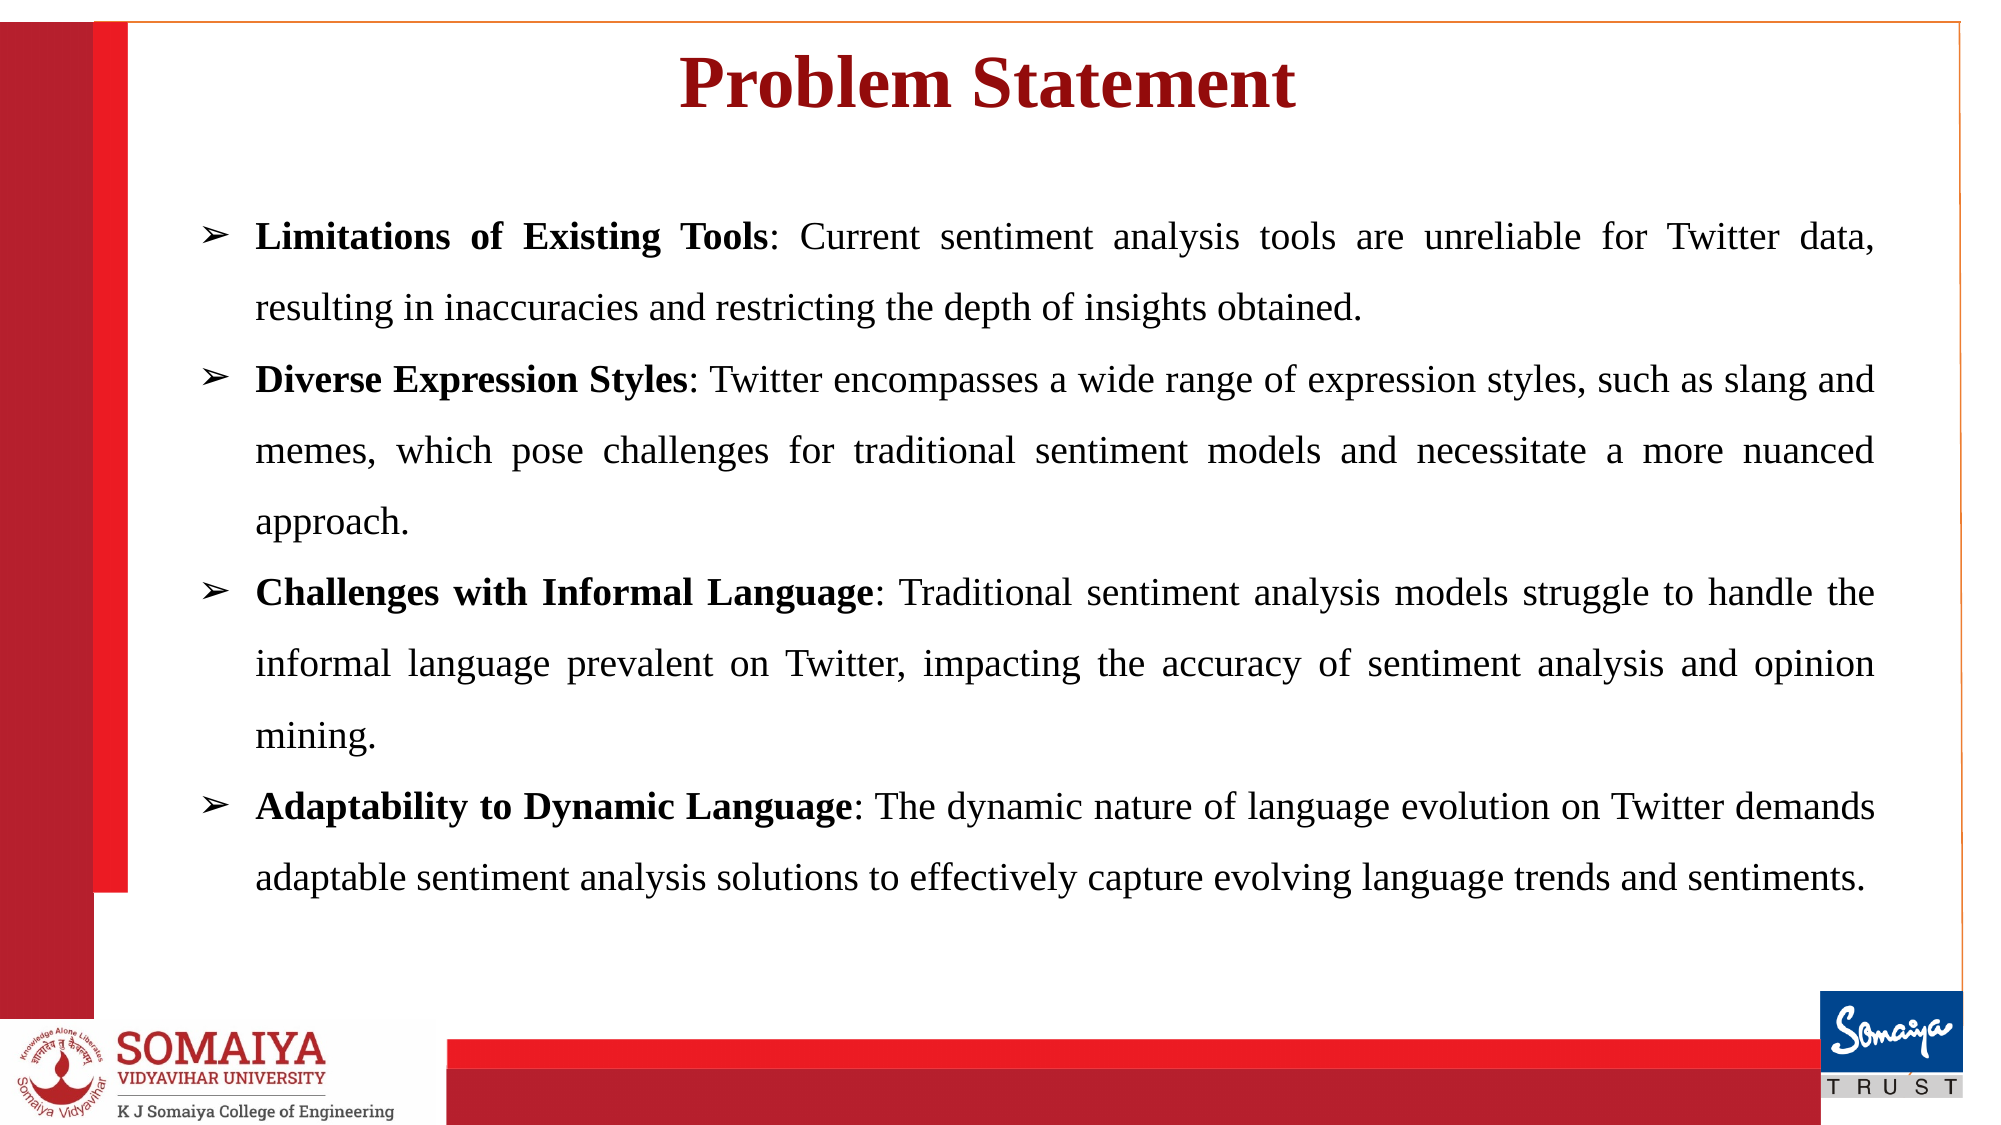

# Problem Statement
Limitations of Existing Tools: Current sentiment analysis tools are unreliable for Twitter data, resulting in inaccuracies and restricting the depth of insights obtained.
Diverse Expression Styles: Twitter encompasses a wide range of expression styles, such as slang and memes, which pose challenges for traditional sentiment models and necessitate a more nuanced approach.
Challenges with Informal Language: Traditional sentiment analysis models struggle to handle the informal language prevalent on Twitter, impacting the accuracy of sentiment analysis and opinion mining.
Adaptability to Dynamic Language: The dynamic nature of language evolution on Twitter demands adaptable sentiment analysis solutions to effectively capture evolving language trends and sentiments.